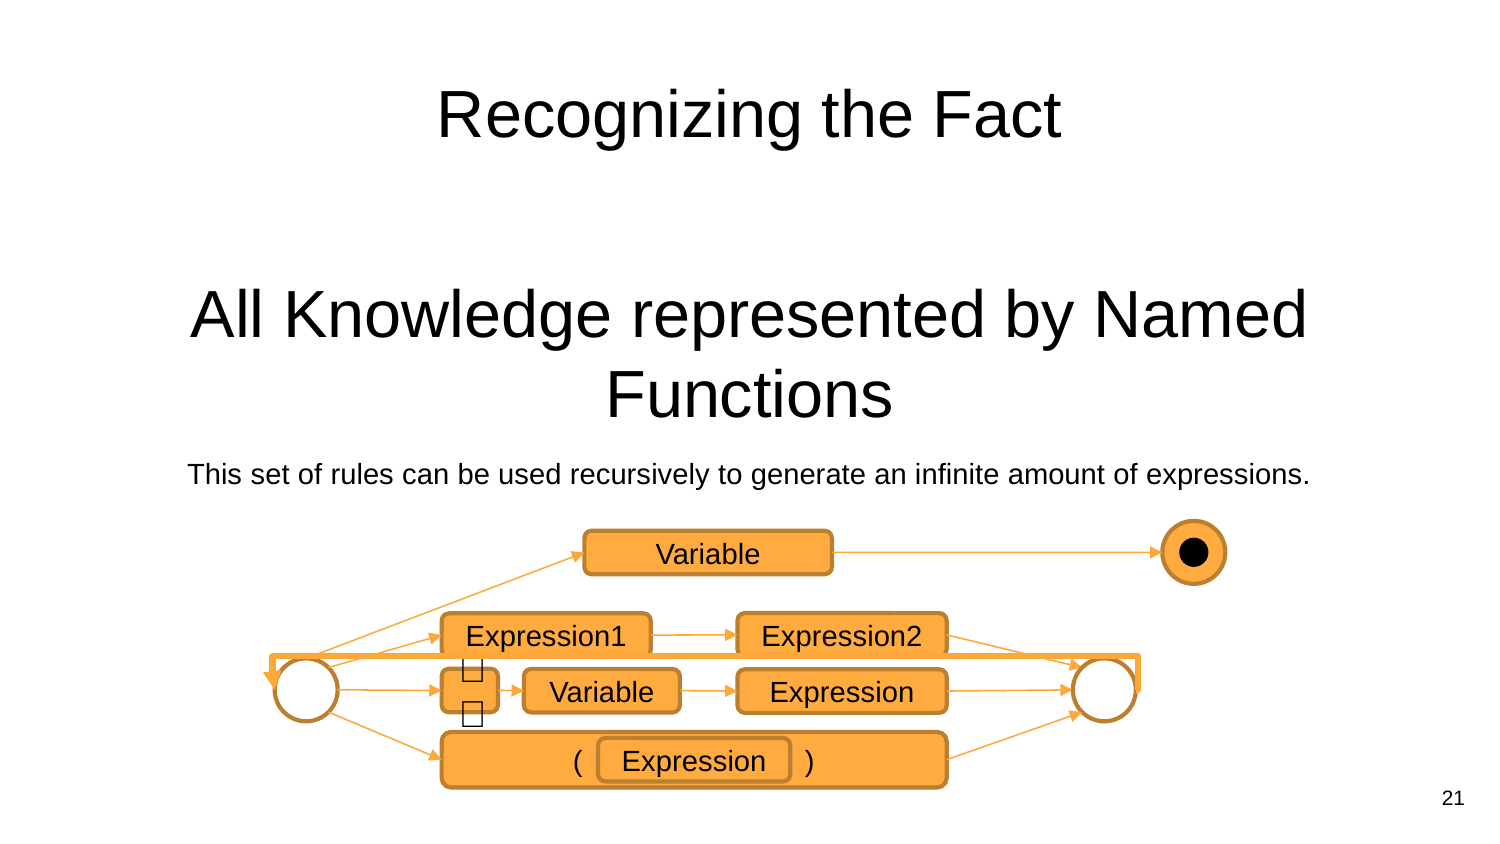

# Recognizing the Fact
All Knowledge represented by Named Functions
This set of rules can be used recursively to generate an infinite amount of expressions.

Variable
Expression2
Expression1

𝜆
Variable
Expression
(                           )
Expression
21